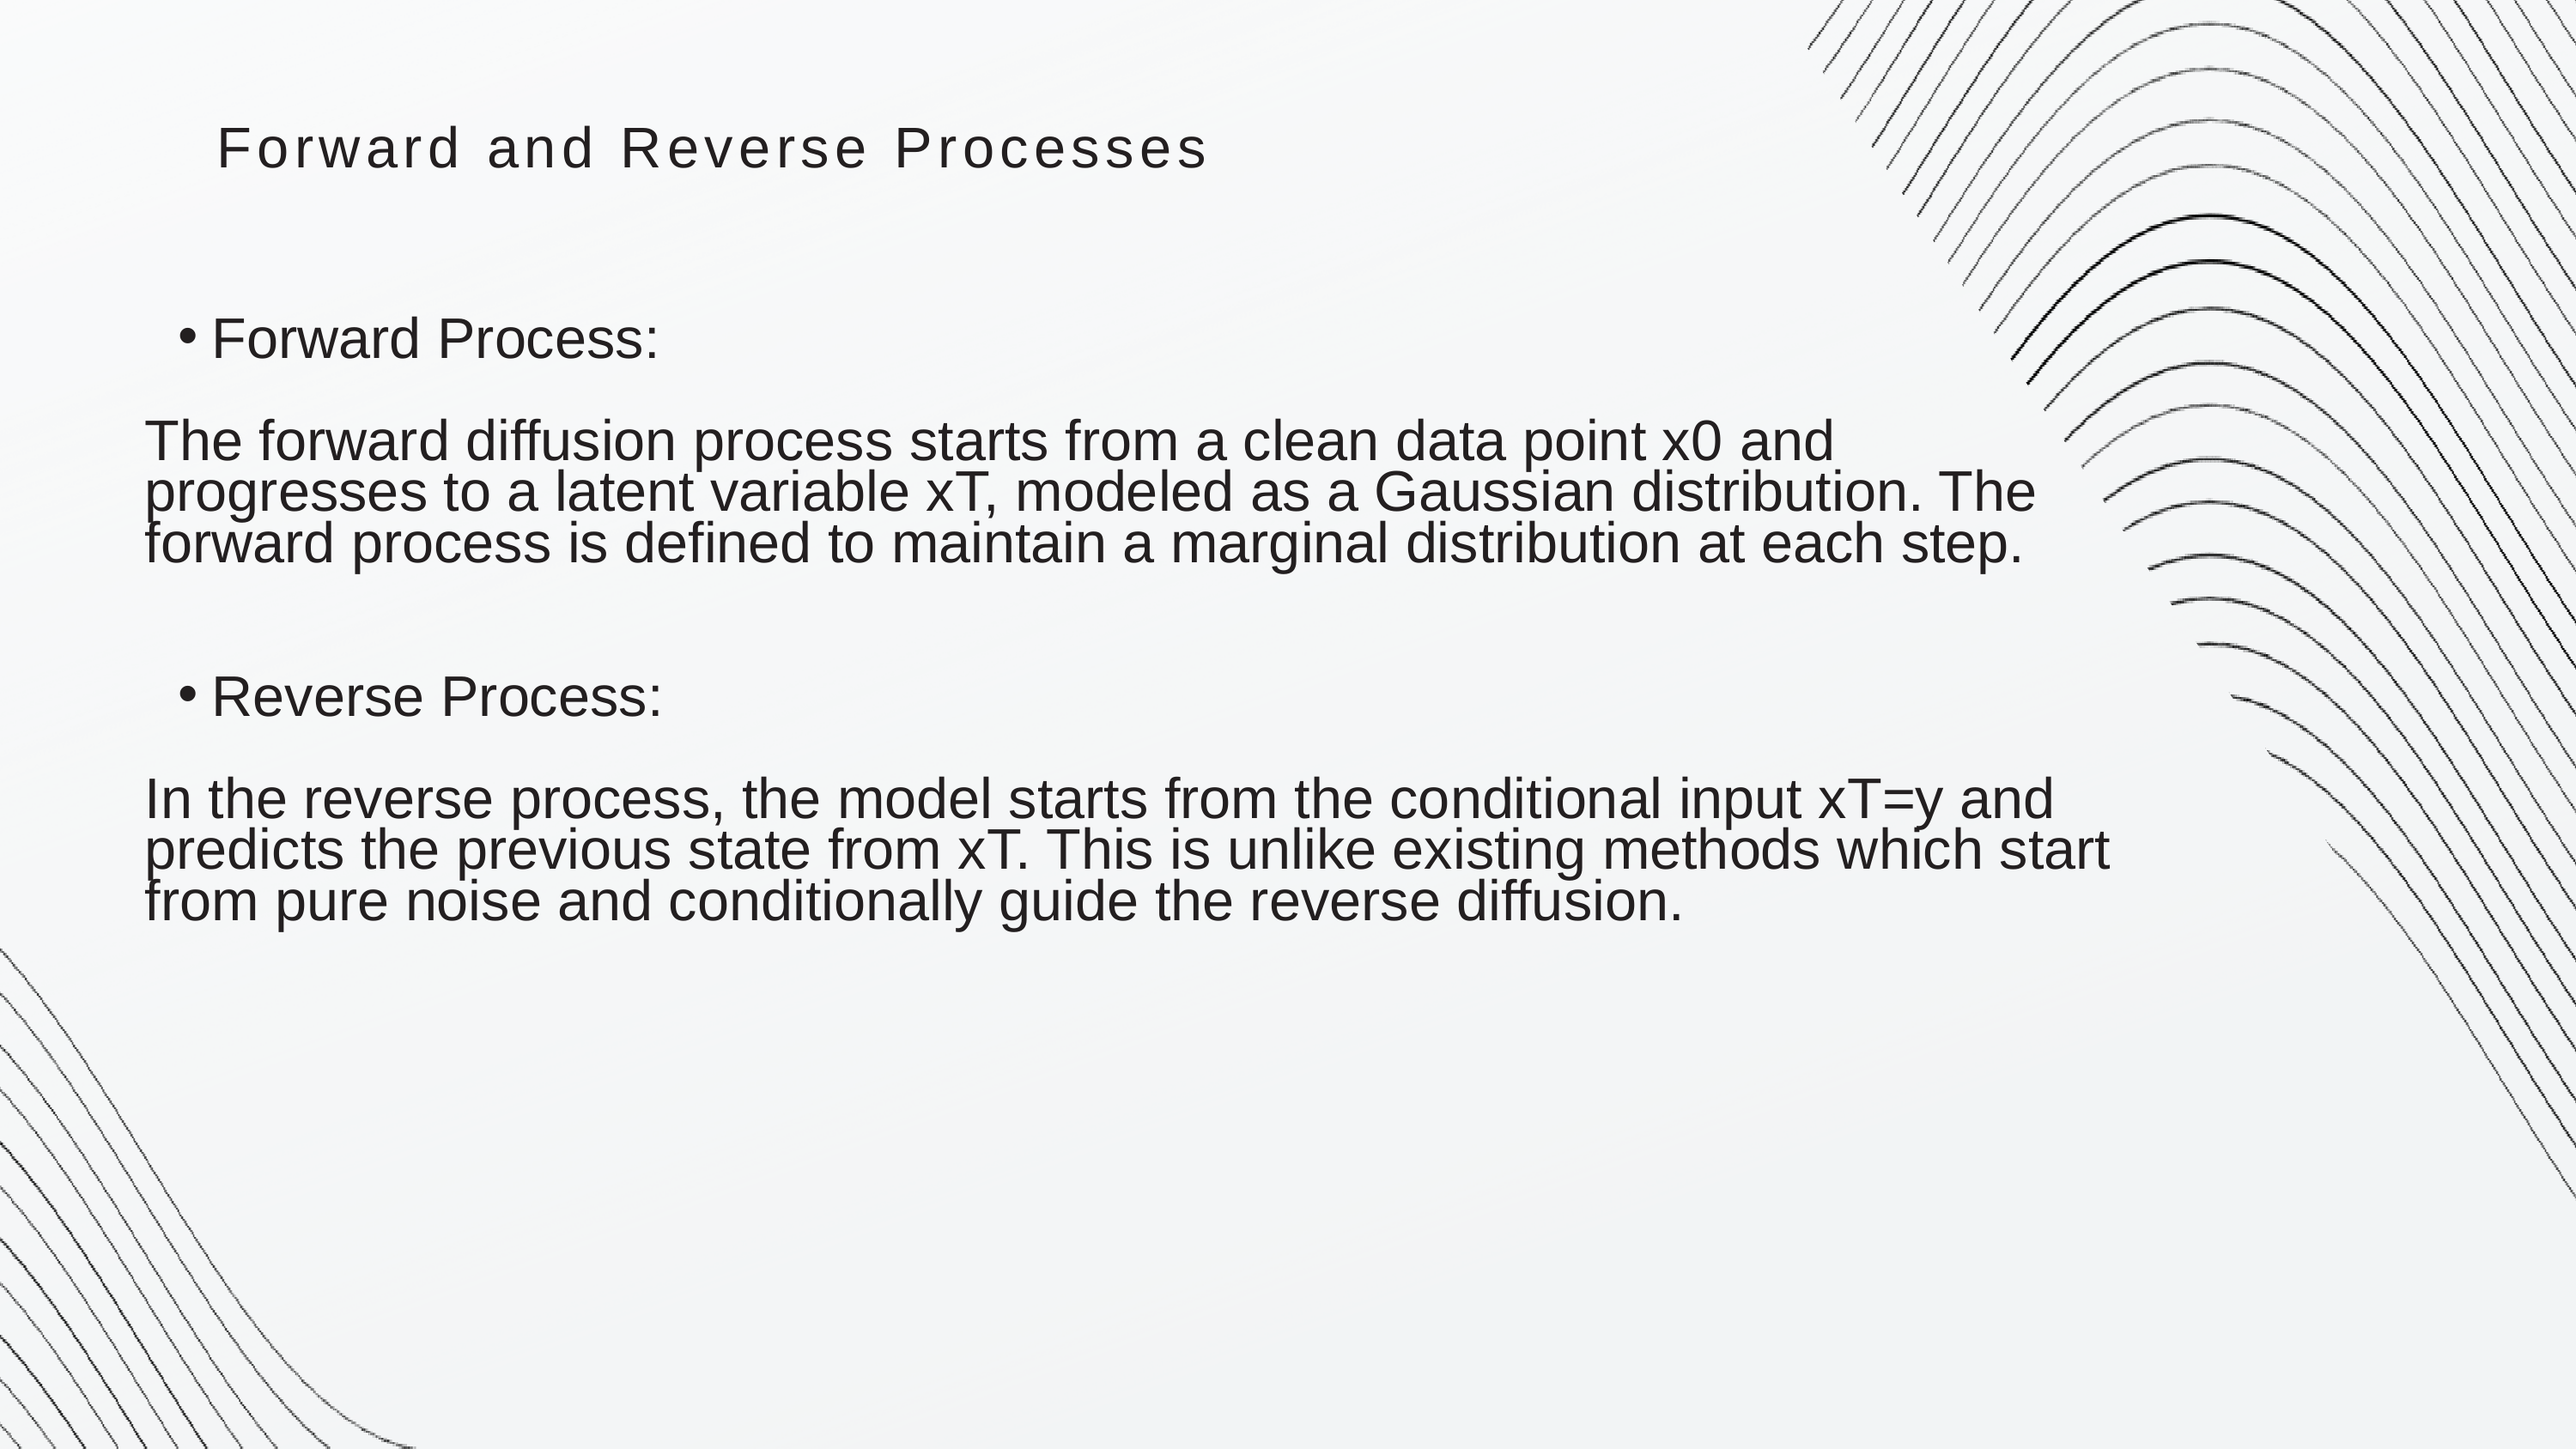

Forward and Reverse Processes

Forward Process:

The forward diffusion process starts from a clean data point x0​ and progresses to a latent variable xT, modeled as a Gaussian distribution. The forward process is defined to maintain a marginal distribution at each step.

Reverse Process:

In the reverse process, the model starts from the conditional input xT=y and predicts the previous state from xT. This is unlike existing methods which start from pure noise and conditionally guide the reverse diffusion.